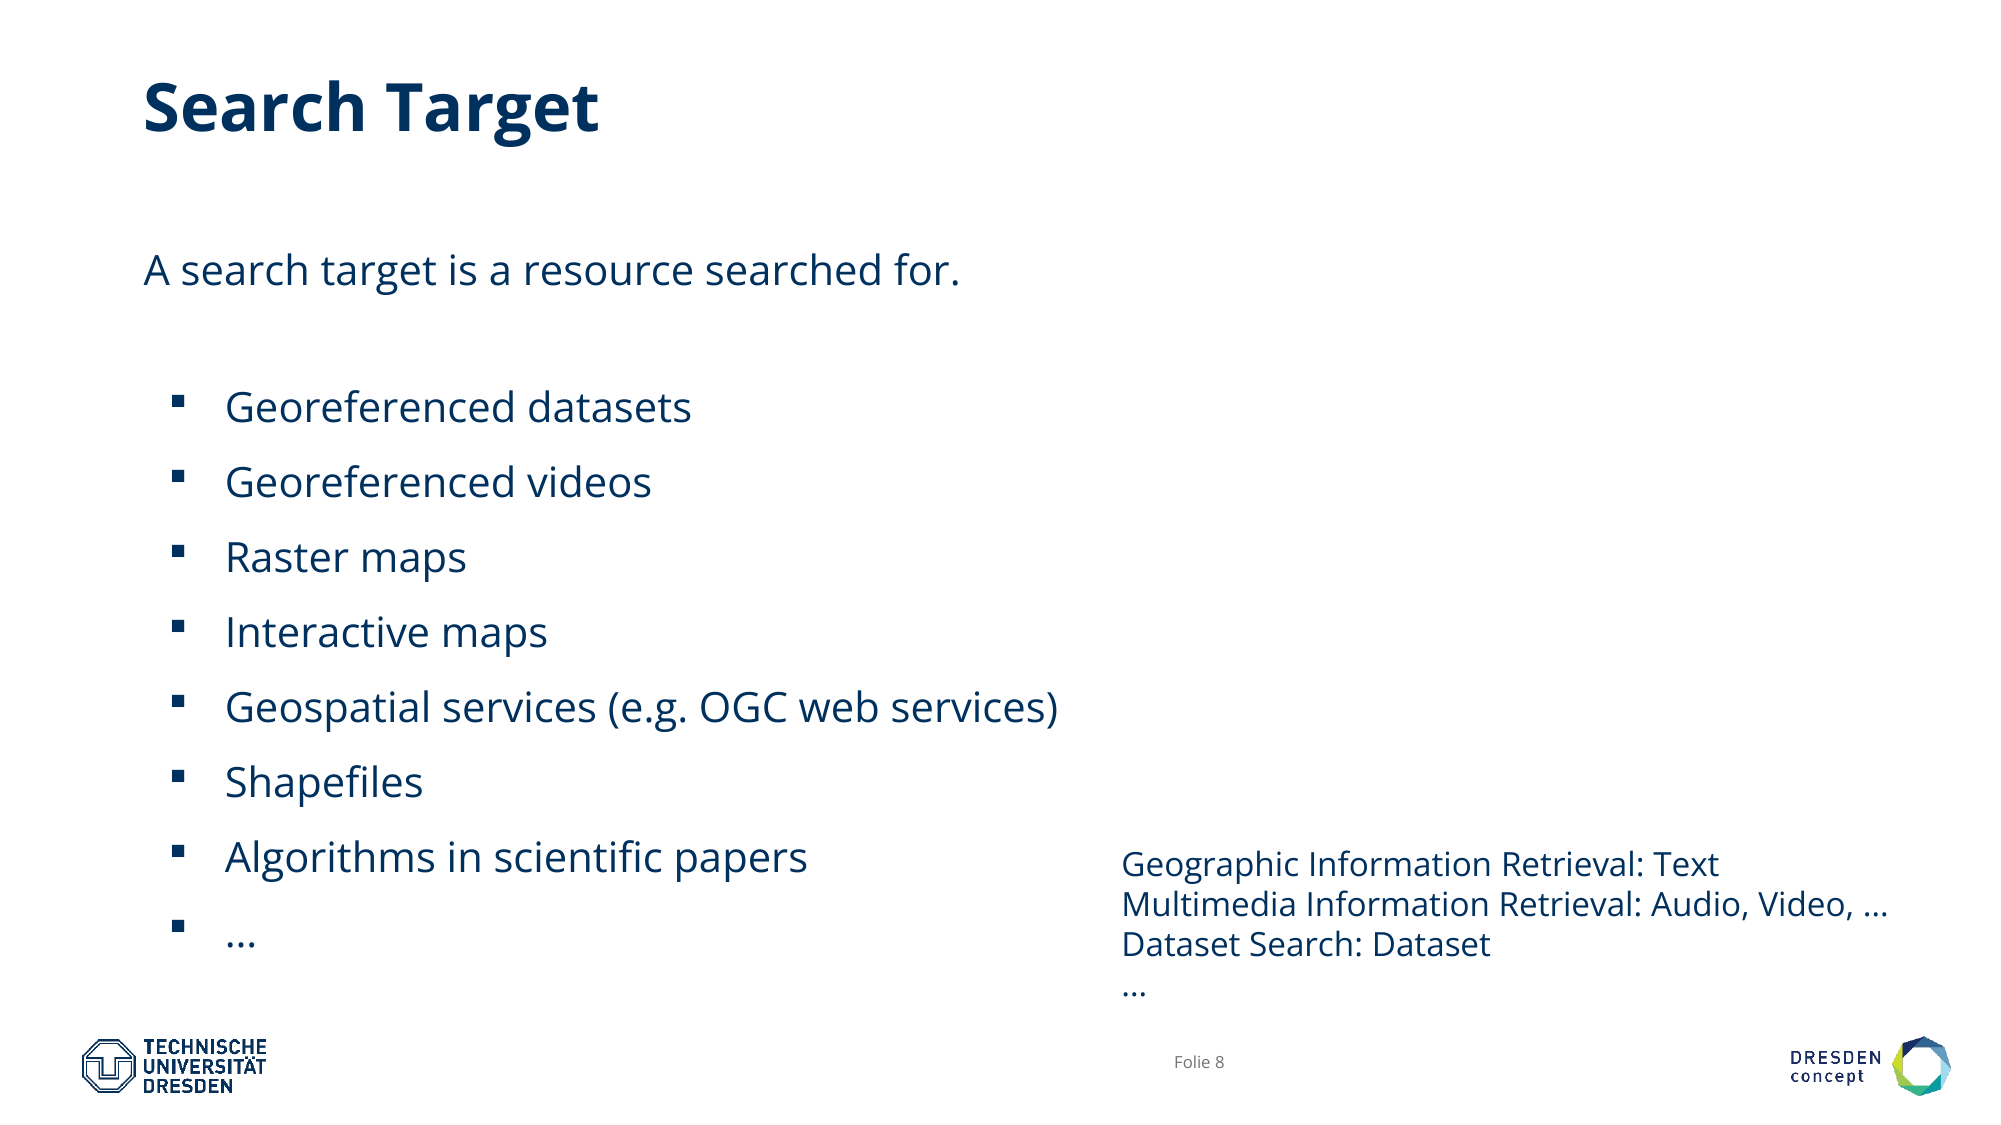

# Search Target
A search target is a resource searched for.

Georeferenced datasets
Georeferenced videos
Raster maps
Interactive maps
Geospatial services (e.g. OGC web services)
Shapefiles
Algorithms in scientific papers
…
Geographic Information Retrieval: Text
Multimedia Information Retrieval: Audio, Video, …
Dataset Search: Dataset
…